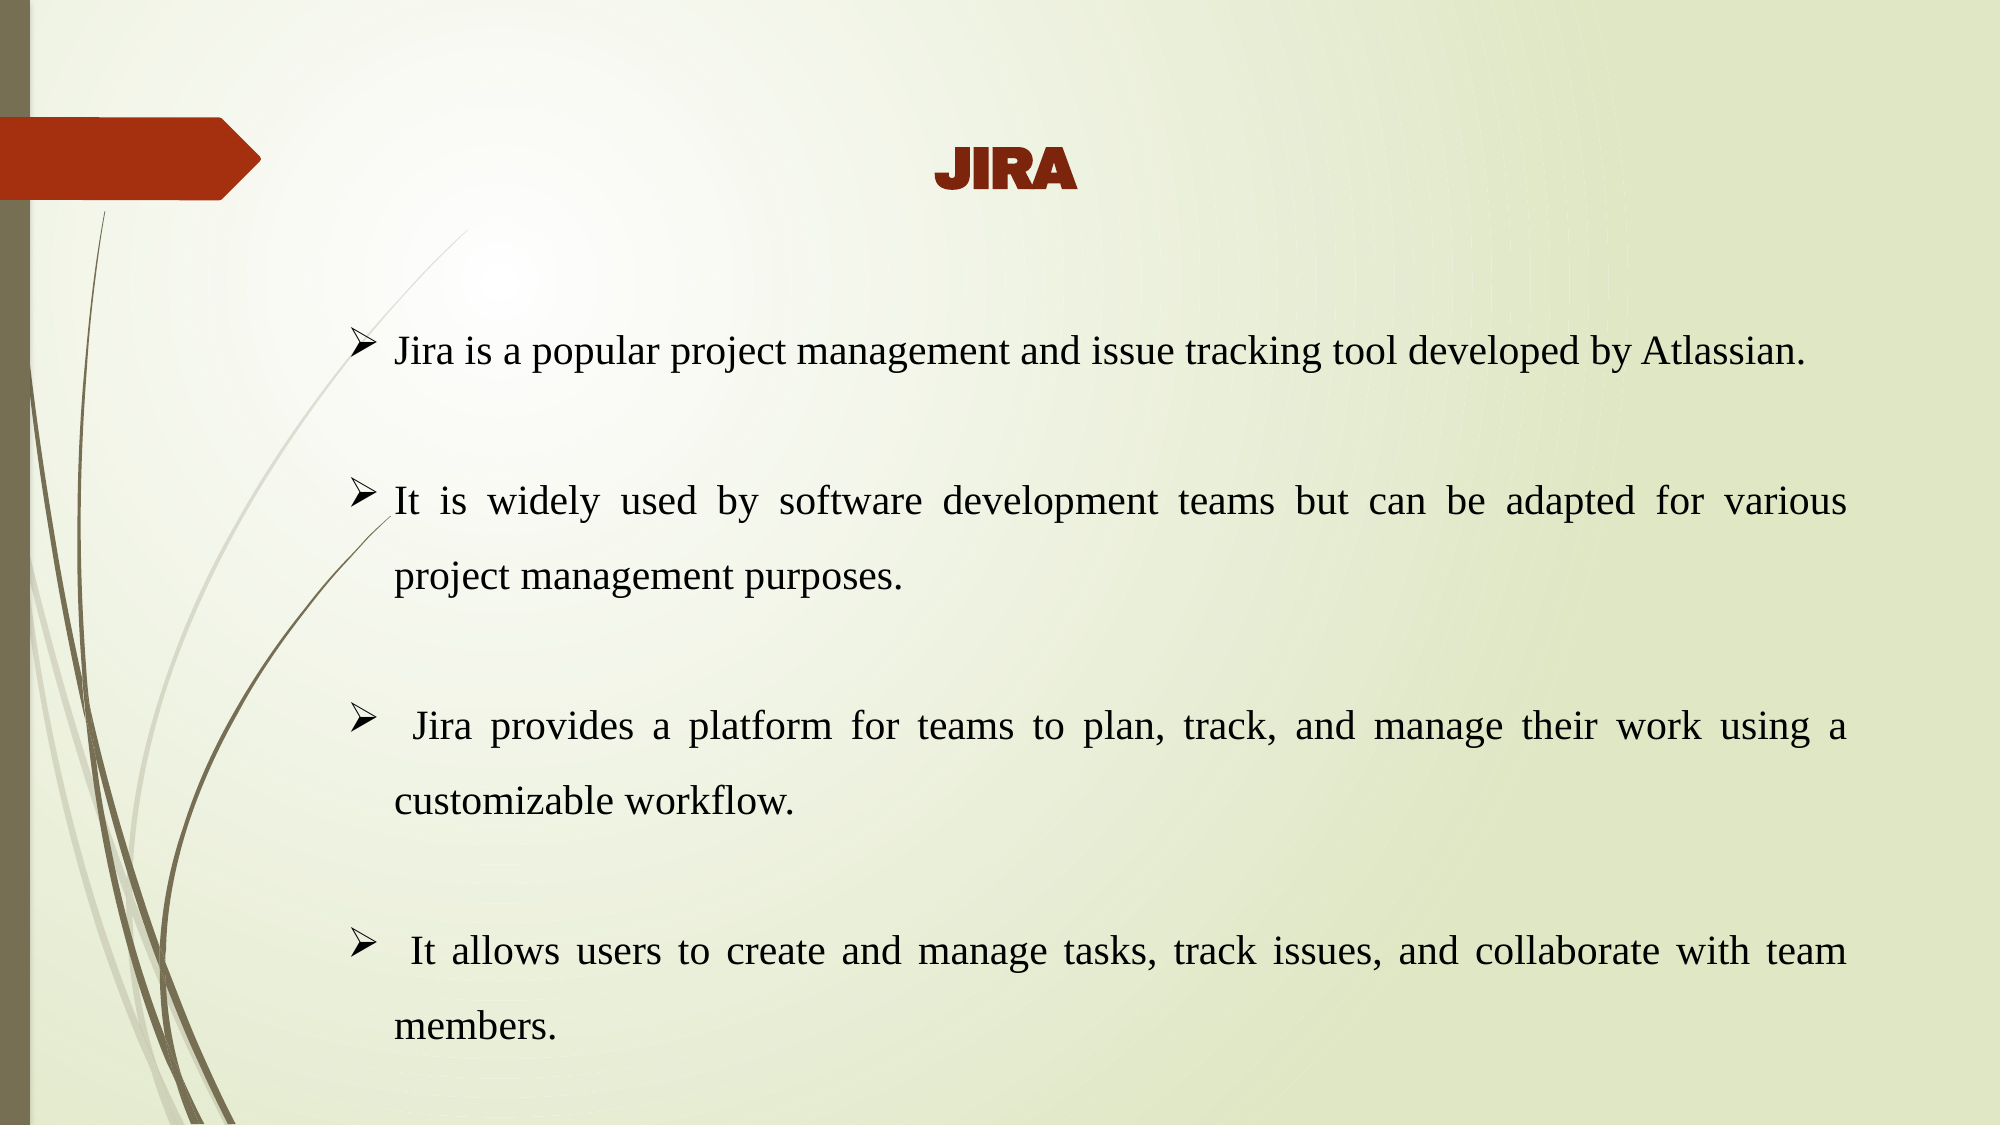

JIRA

Jira is a popular project management and issue tracking tool developed by Atlassian.

It is widely used by software development teams but can be adapted for various project management purposes.

 Jira provides a platform for teams to plan, track, and manage their work using a customizable workflow.

 It allows users to create and manage tasks, track issues, and collaborate with team members.